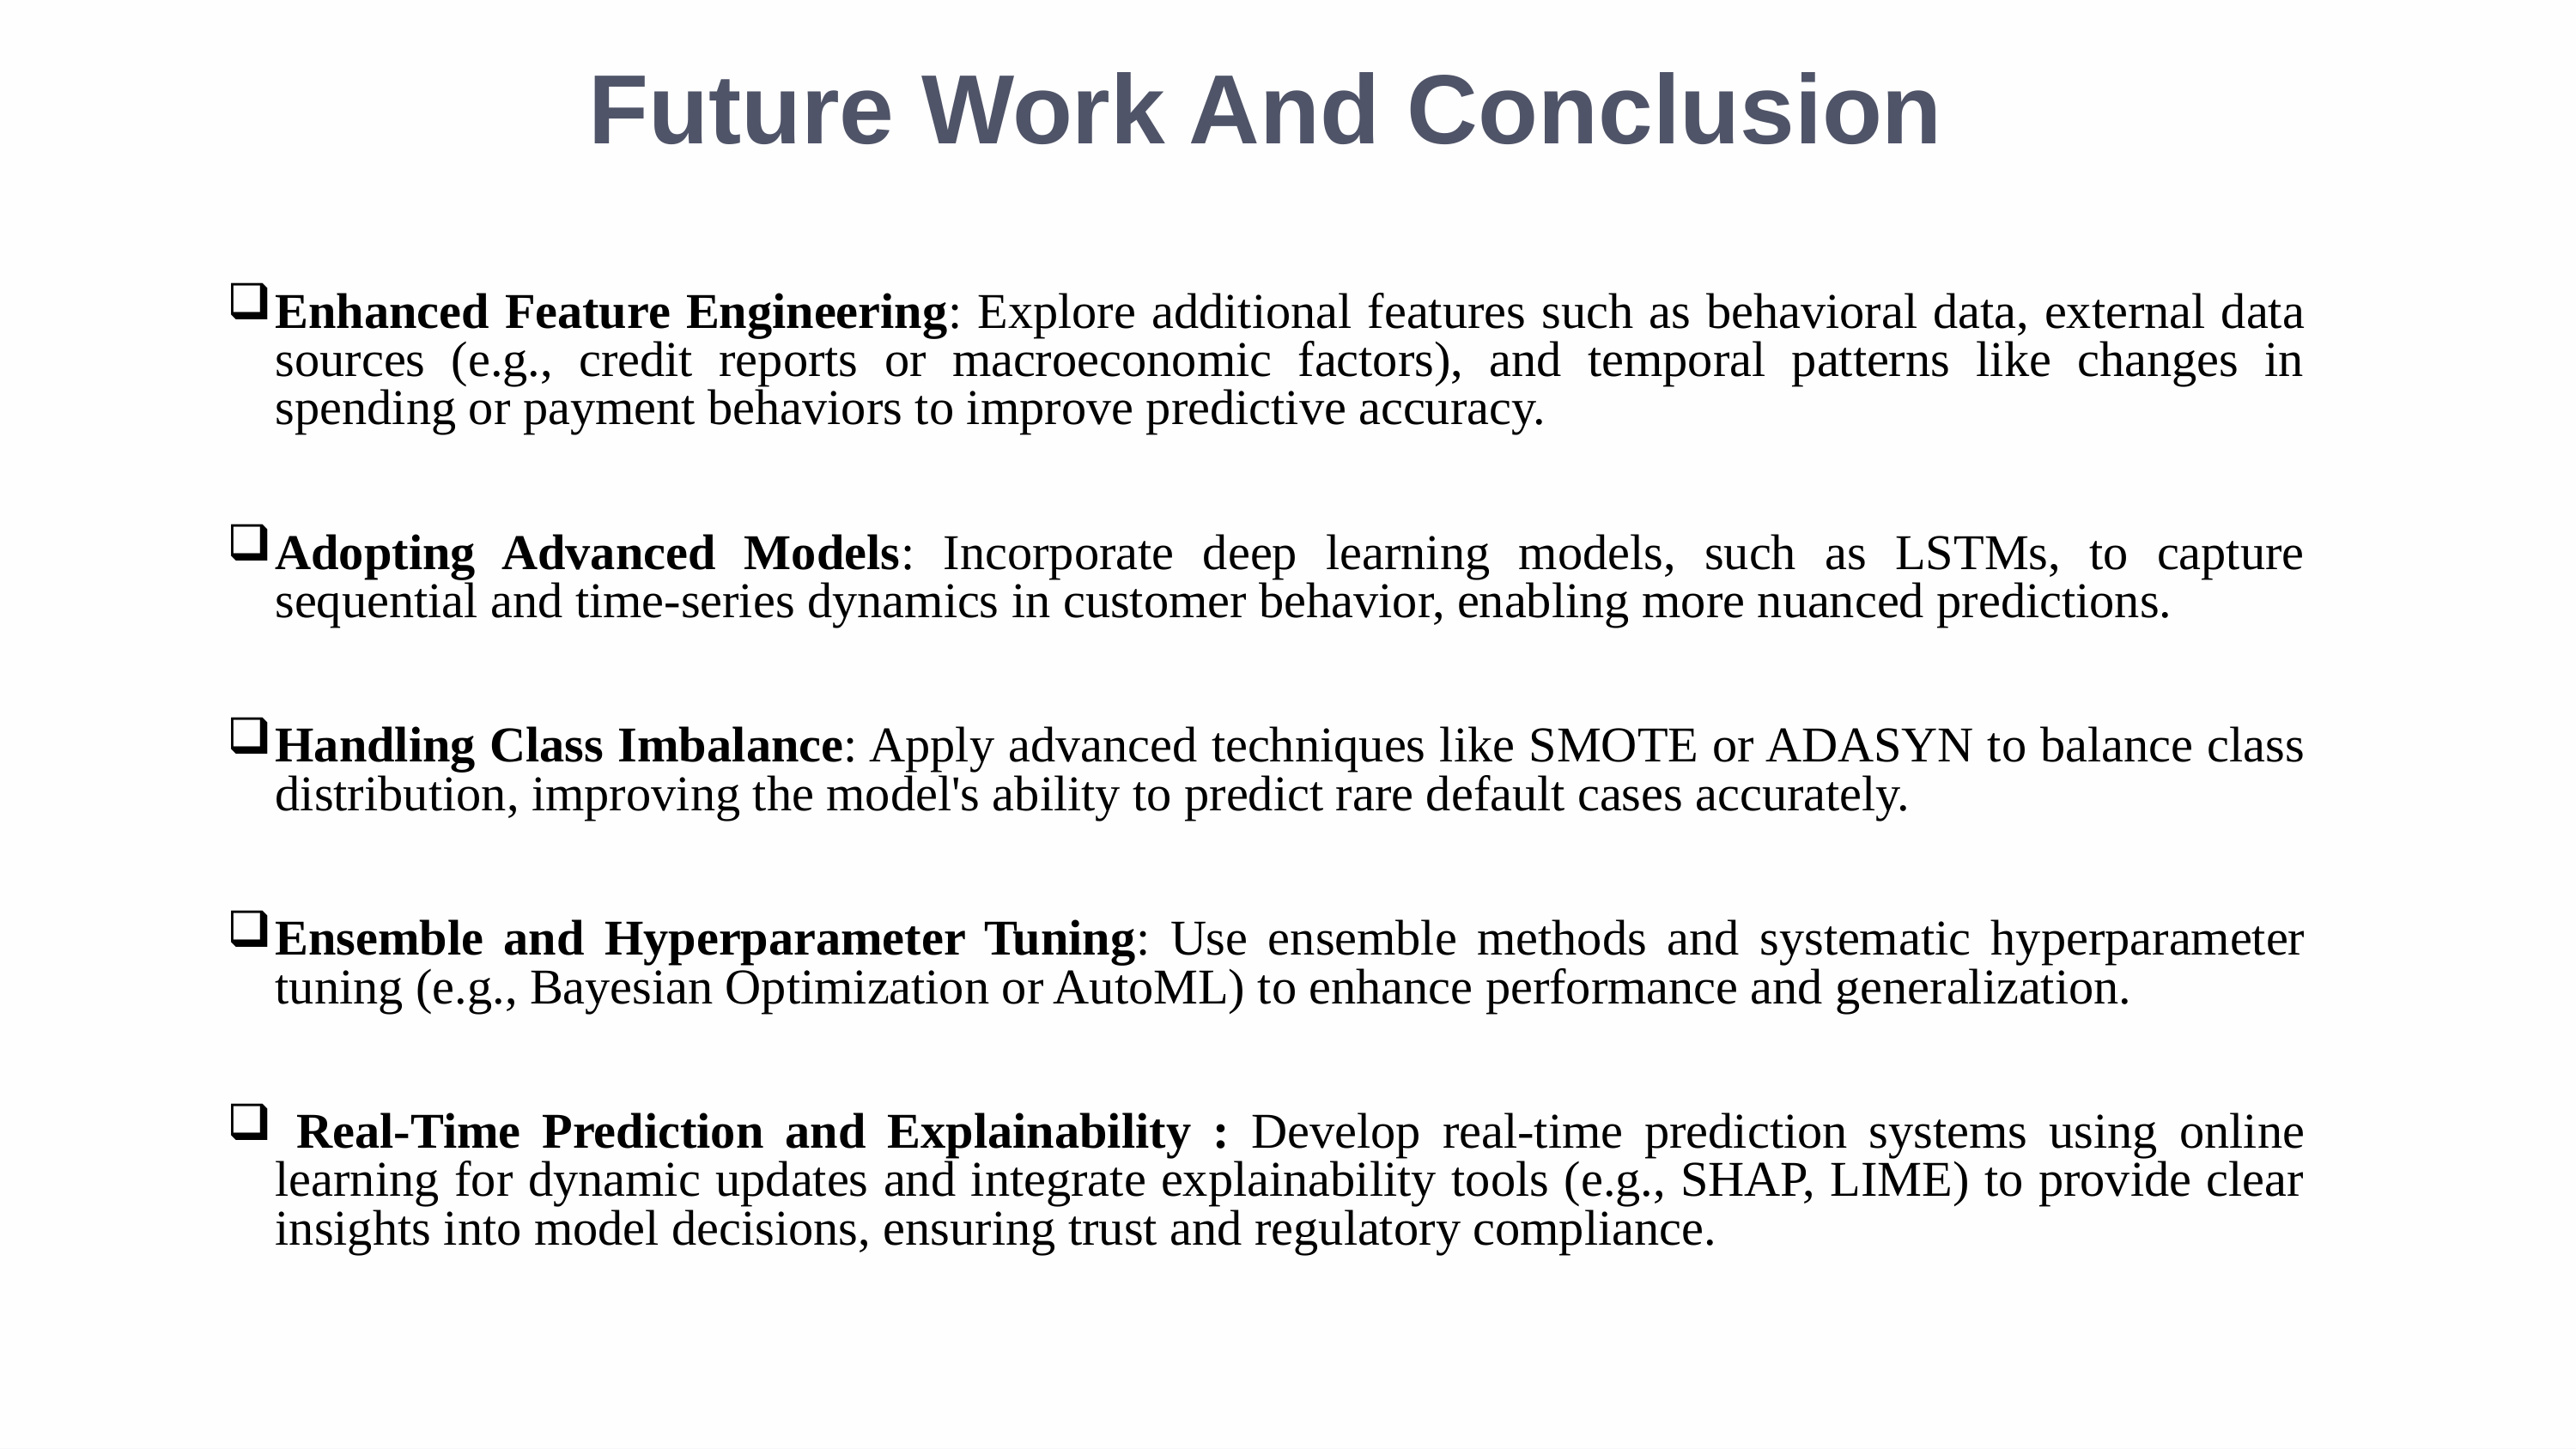

Future Work And Conclusion

Enhanced Feature Engineering: Explore additional features such as behavioral data, external data sources (e.g., credit reports or macroeconomic factors), and temporal patterns like changes in spending or payment behaviors to improve predictive accuracy.

Adopting Advanced Models: Incorporate deep learning models, such as LSTMs, to capture sequential and time-series dynamics in customer behavior, enabling more nuanced predictions.

Handling Class Imbalance: Apply advanced techniques like SMOTE or ADASYN to balance class distribution, improving the model's ability to predict rare default cases accurately.

Ensemble and Hyperparameter Tuning: Use ensemble methods and systematic hyperparameter tuning (e.g., Bayesian Optimization or AutoML) to enhance performance and generalization.

 Real-Time Prediction and Explainability : Develop real-time prediction systems using online learning for dynamic updates and integrate explainability tools (e.g., SHAP, LIME) to provide clear insights into model decisions, ensuring trust and regulatory compliance.